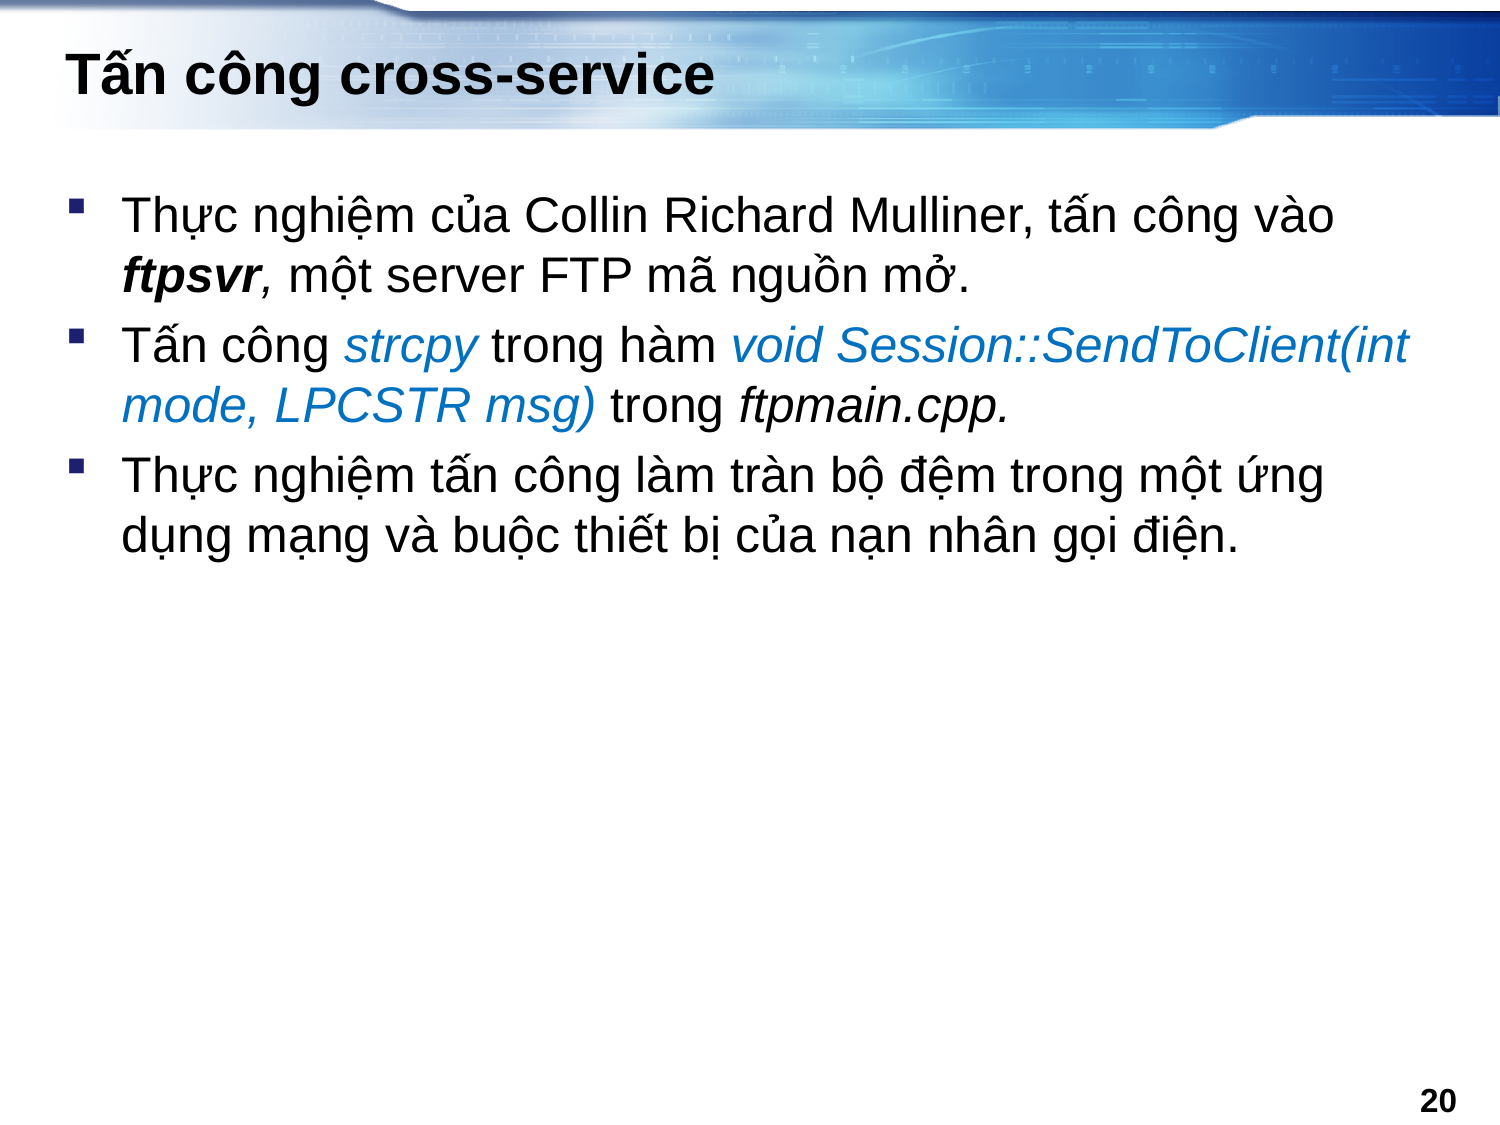

# Tấn công cross-service
Thực nghiệm của Collin Richard Mulliner, tấn công vào ftpsvr, một server FTP mã nguồn mở.
Tấn công strcpy trong hàm void Session::SendToClient(int mode, LPCSTR msg) trong ftpmain.cpp.
Thực nghiệm tấn công làm tràn bộ đệm trong một ứng dụng mạng và buộc thiết bị của nạn nhân gọi điện.
20